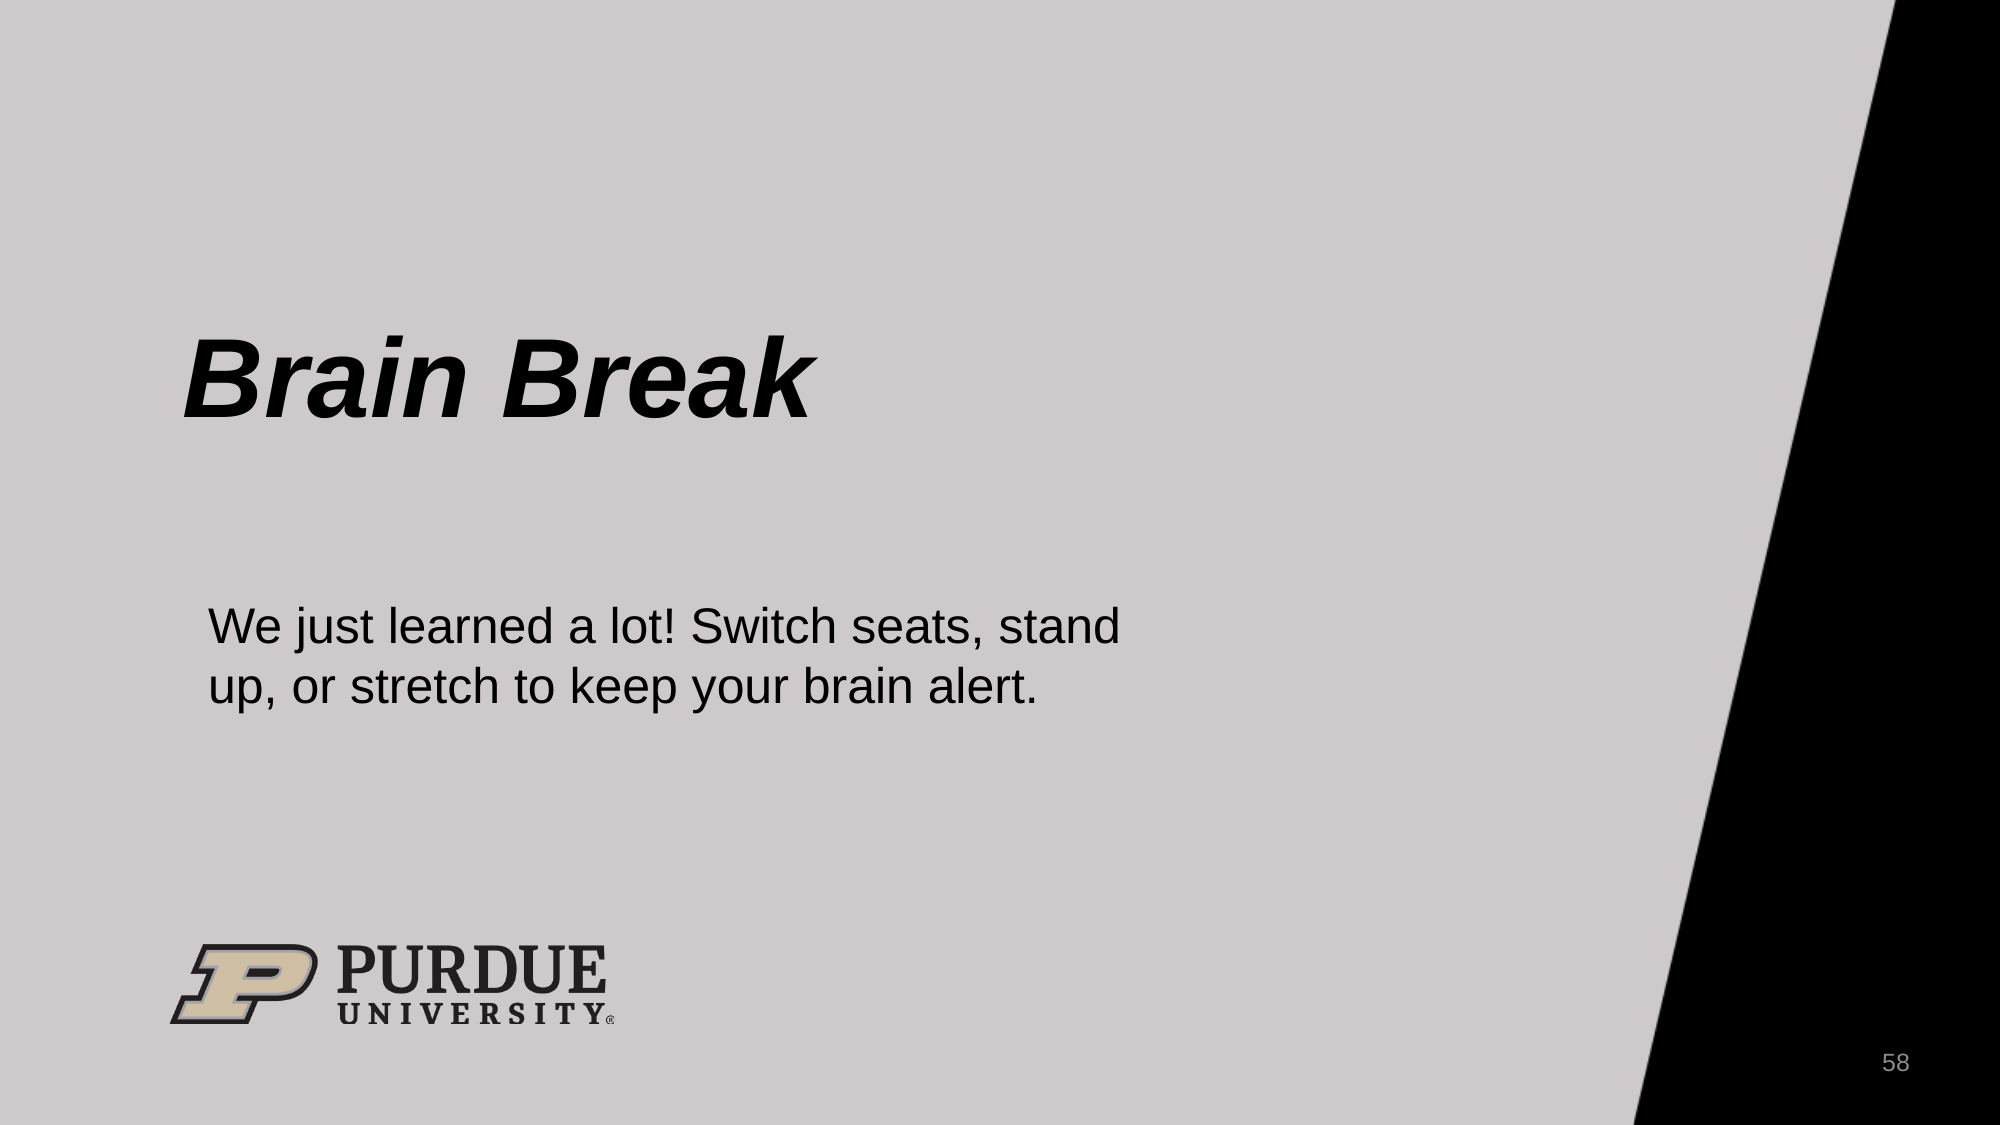

# Brain Break
We just learned a lot! Switch seats, stand up, or stretch to keep your brain alert.
58